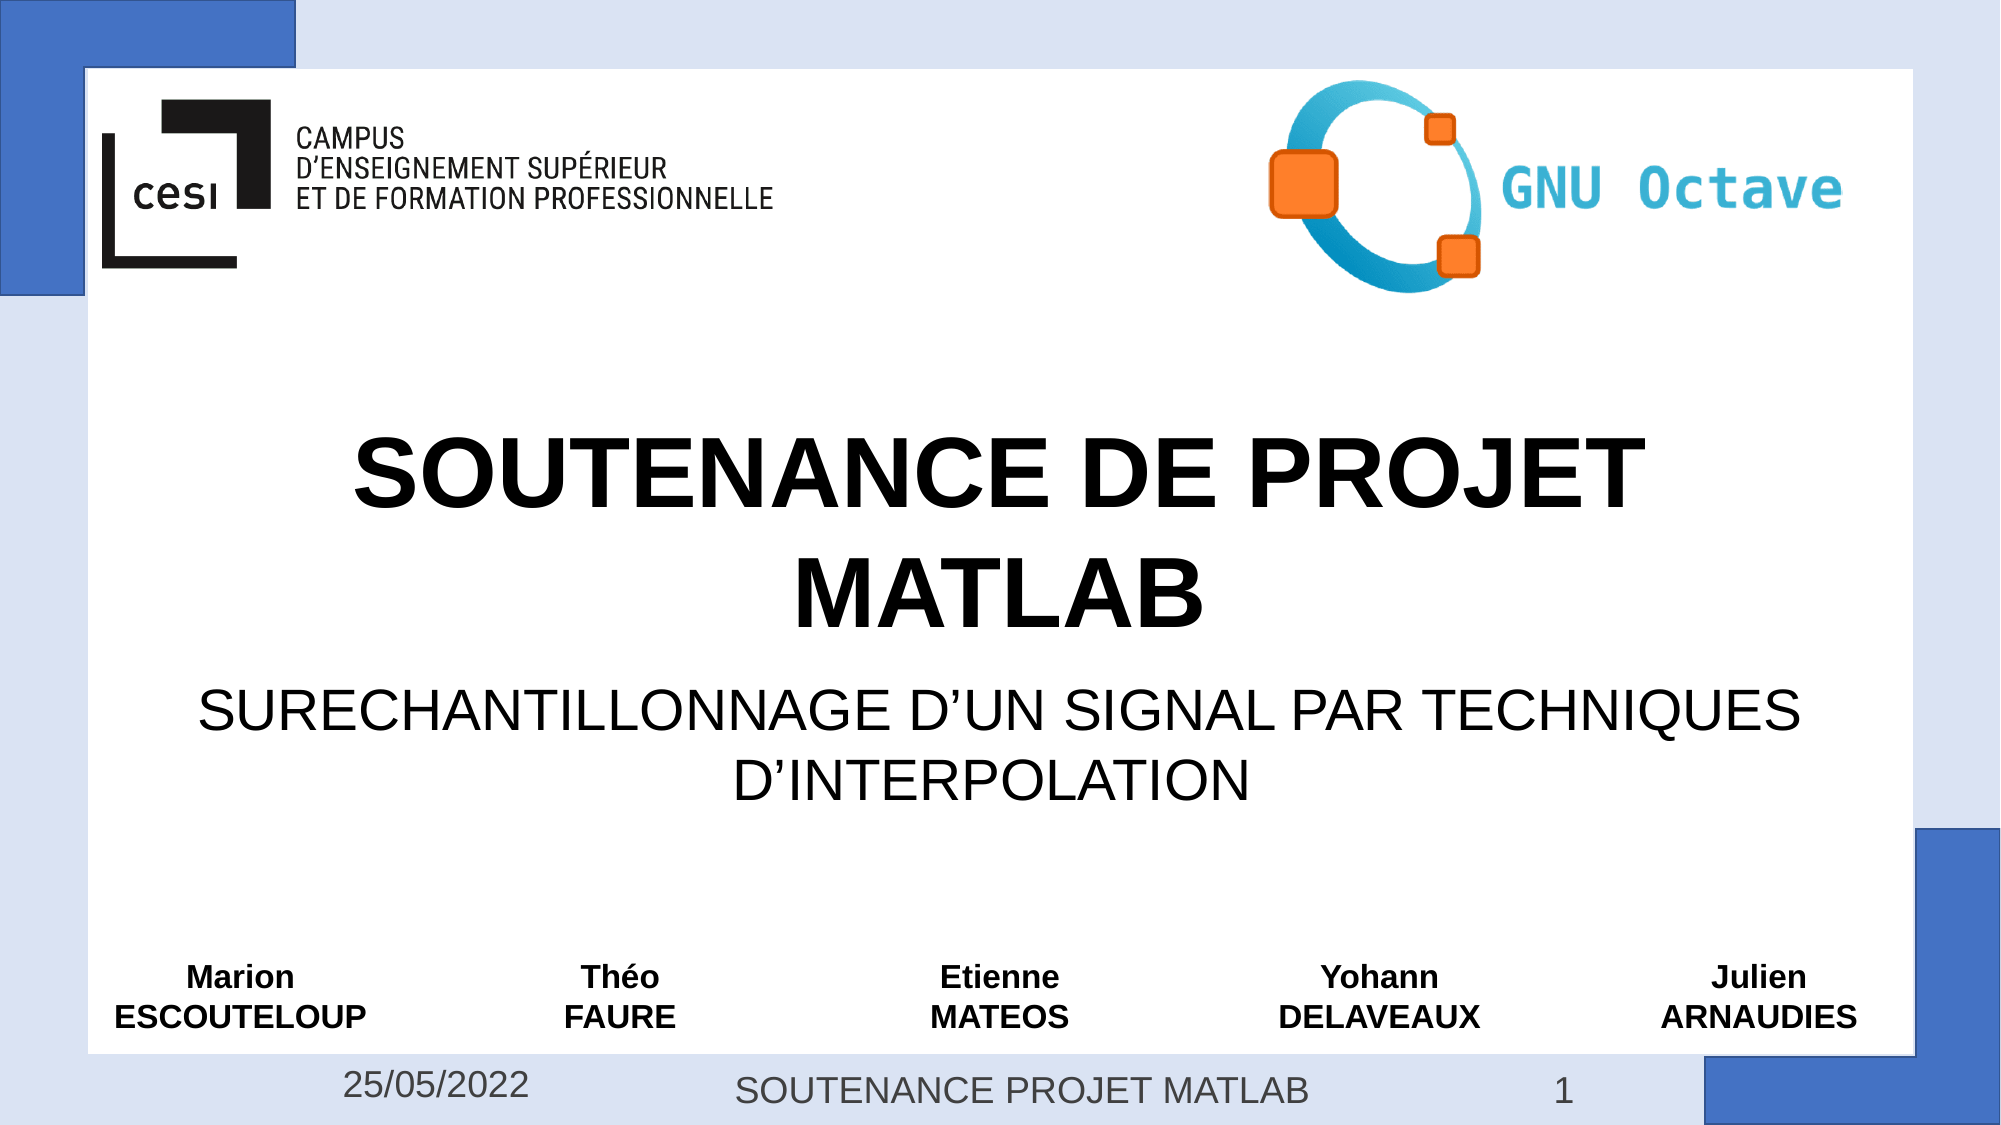

# SOUTENANCE DE PROJET MATLAB SURECHANTILLONNAGE D’UN SIGNAL PAR TECHNIQUES D’INTERPOLATION
Marion
ESCOUTELOUP
Théo
FAURE
Etienne
MATEOS
Yohann
DELAVEAUX
Julien
ARNAUDIES